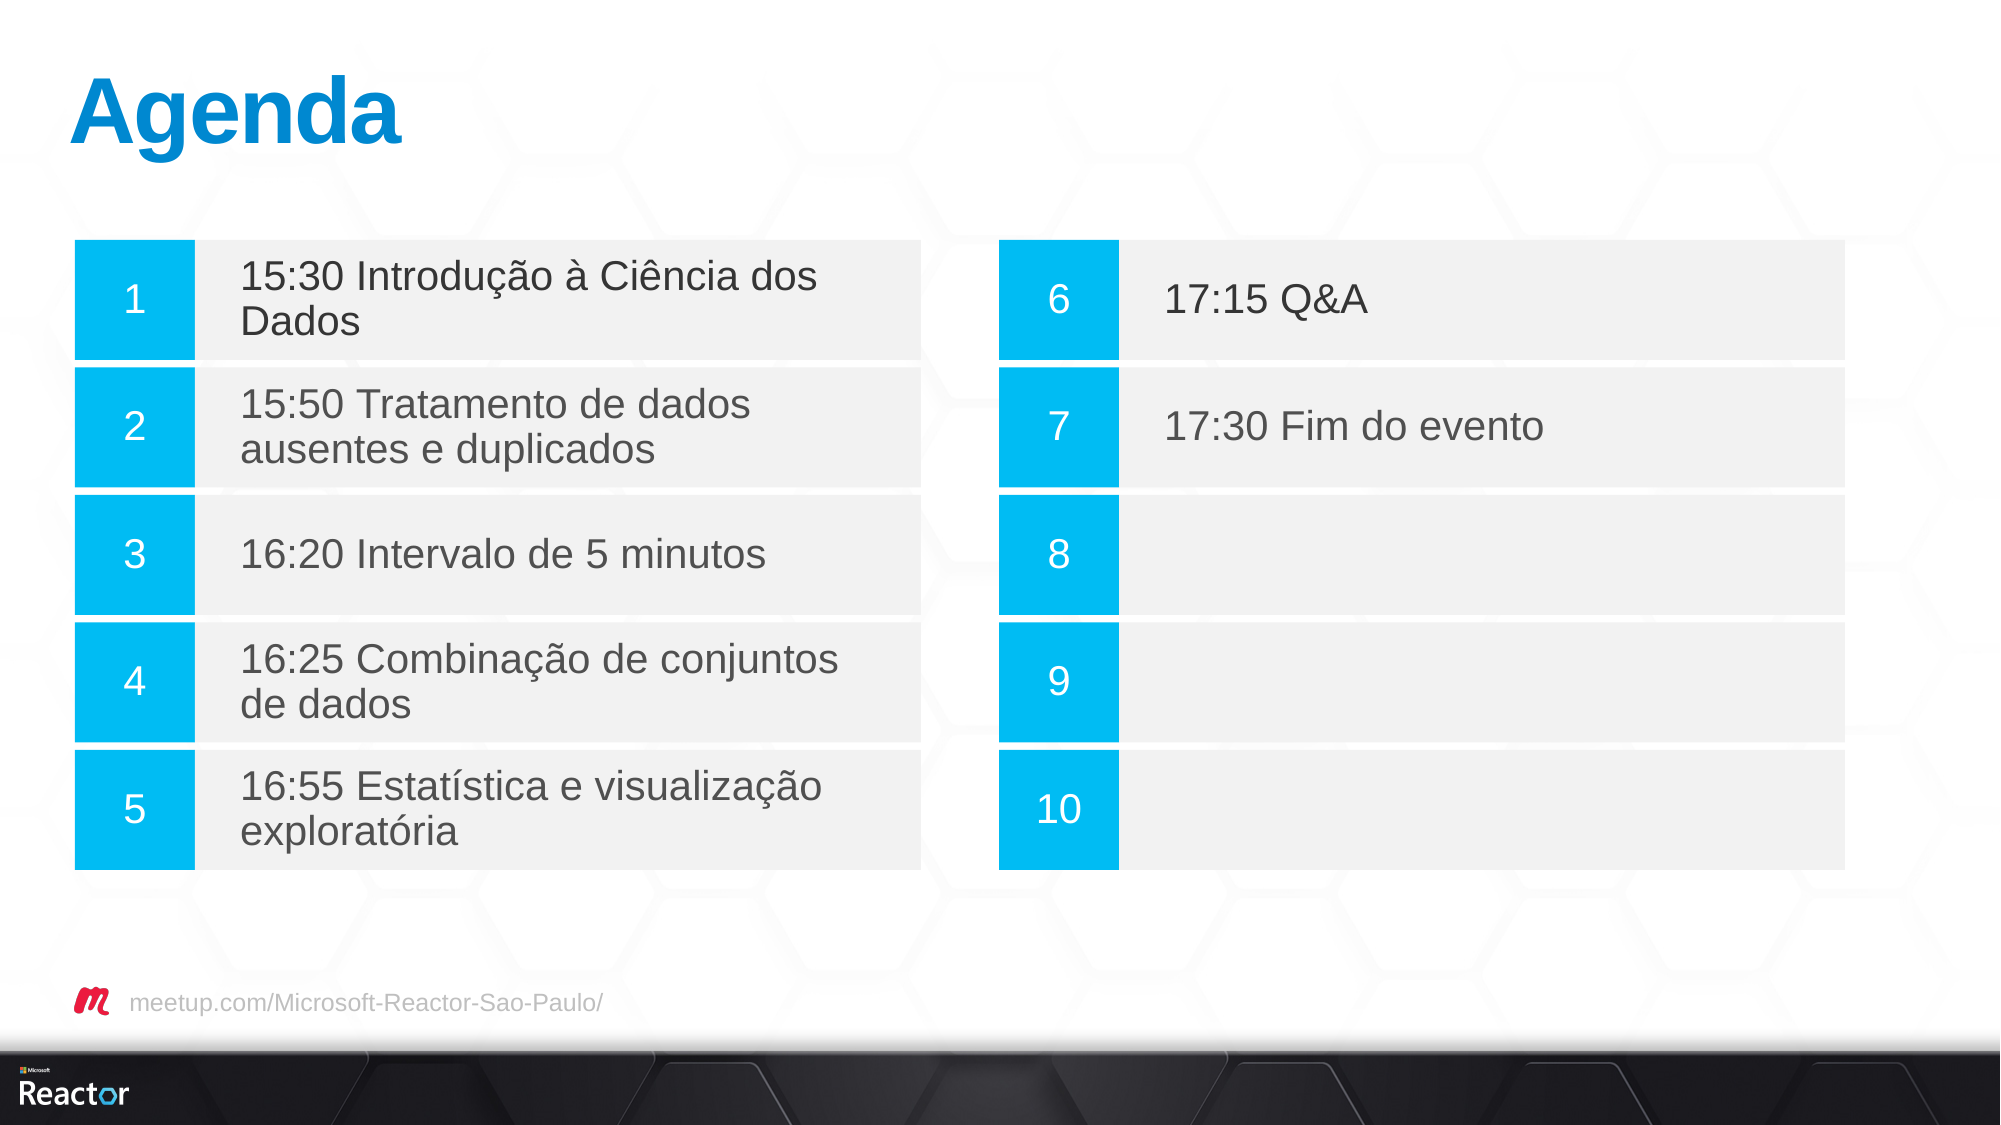

# Agenda
15:30 Introdução à Ciência dos Dados
17:15 Q&A
15:50 Tratamento de dados ausentes e duplicados
17:30 Fim do evento
16:20 Intervalo de 5 minutos
16:25 Combinação de conjuntos de dados
16:55 Estatística e visualização exploratória